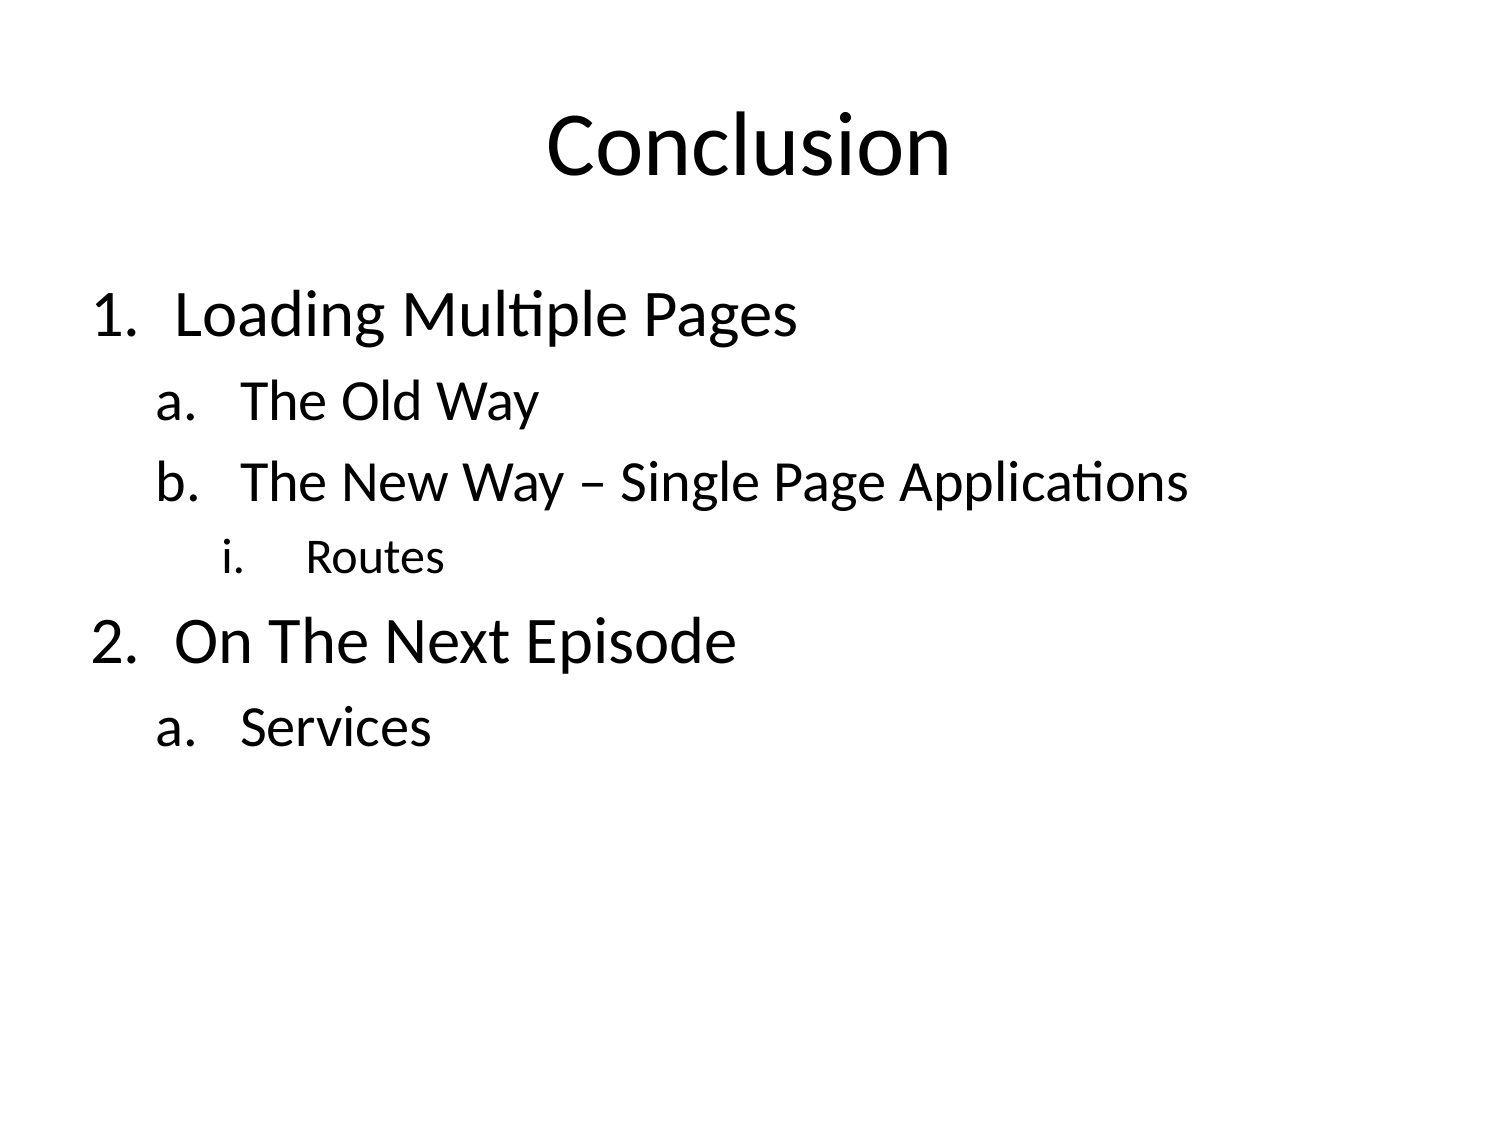

# Conclusion
Loading Multiple Pages
The Old Way
The New Way – Single Page Applications
Routes
On The Next Episode
Services